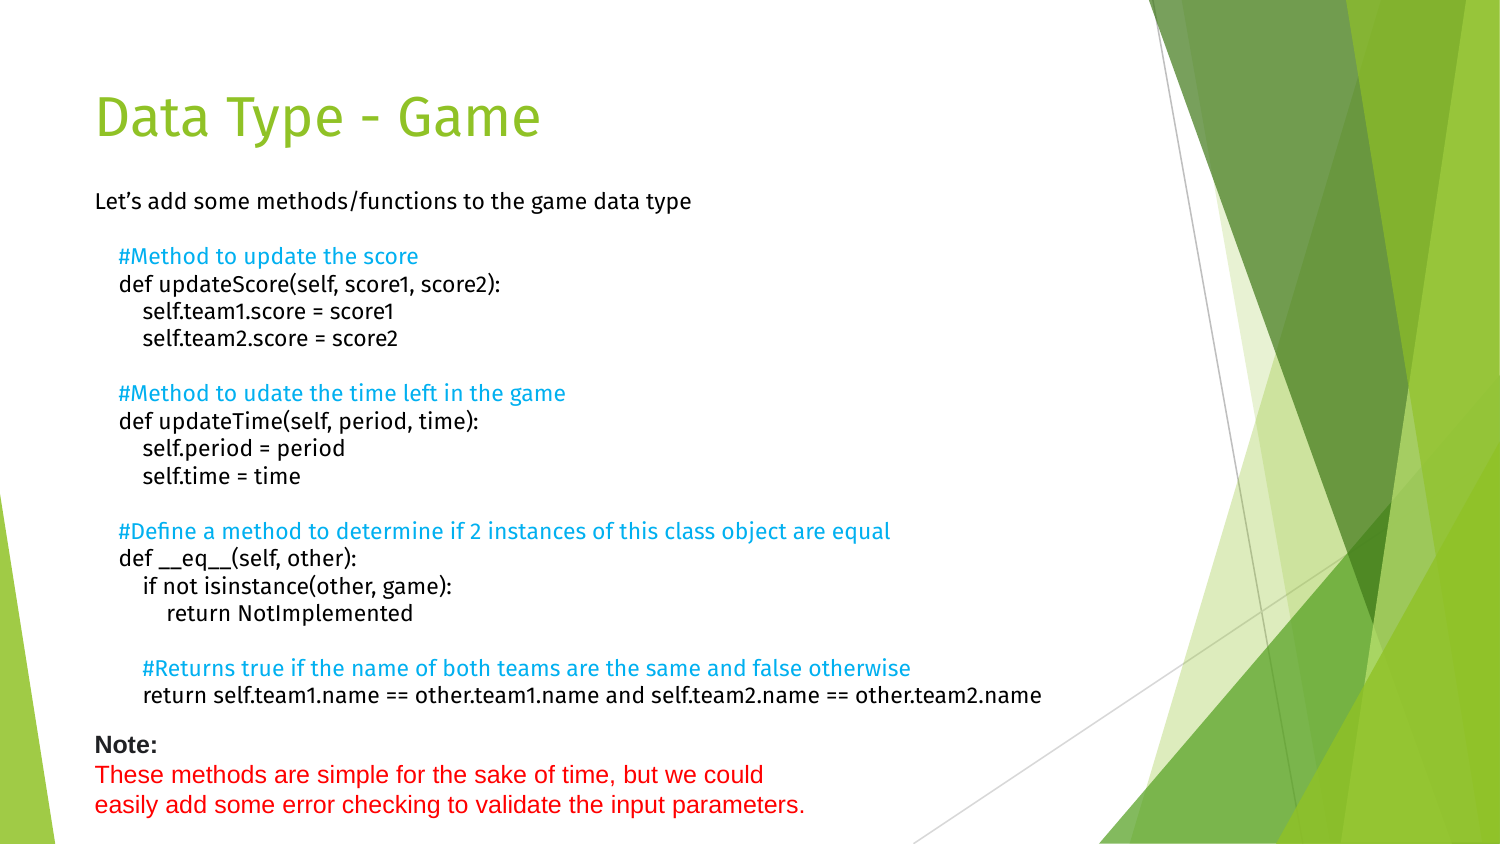

# Data Type - Game
Let’s add some methods/functions to the game data type

    #Method to update the score
    def updateScore(self, score1, score2):
        self.team1.score = score1
        self.team2.score = score2

    #Method to udate the time left in the game
    def updateTime(self, period, time):
        self.period = period
        self.time = time

    #Define a method to determine if 2 instances of this class object are equal
    def __eq__(self, other):
        if not isinstance(other, game):
            return NotImplemented

        #Returns true if the name of both teams are the same and false otherwise
        return self.team1.name == other.team1.name and self.team2.name == other.team2.name
Note:
These methods are simple for the sake of time, but we could easily add some error checking to validate the input parameters.